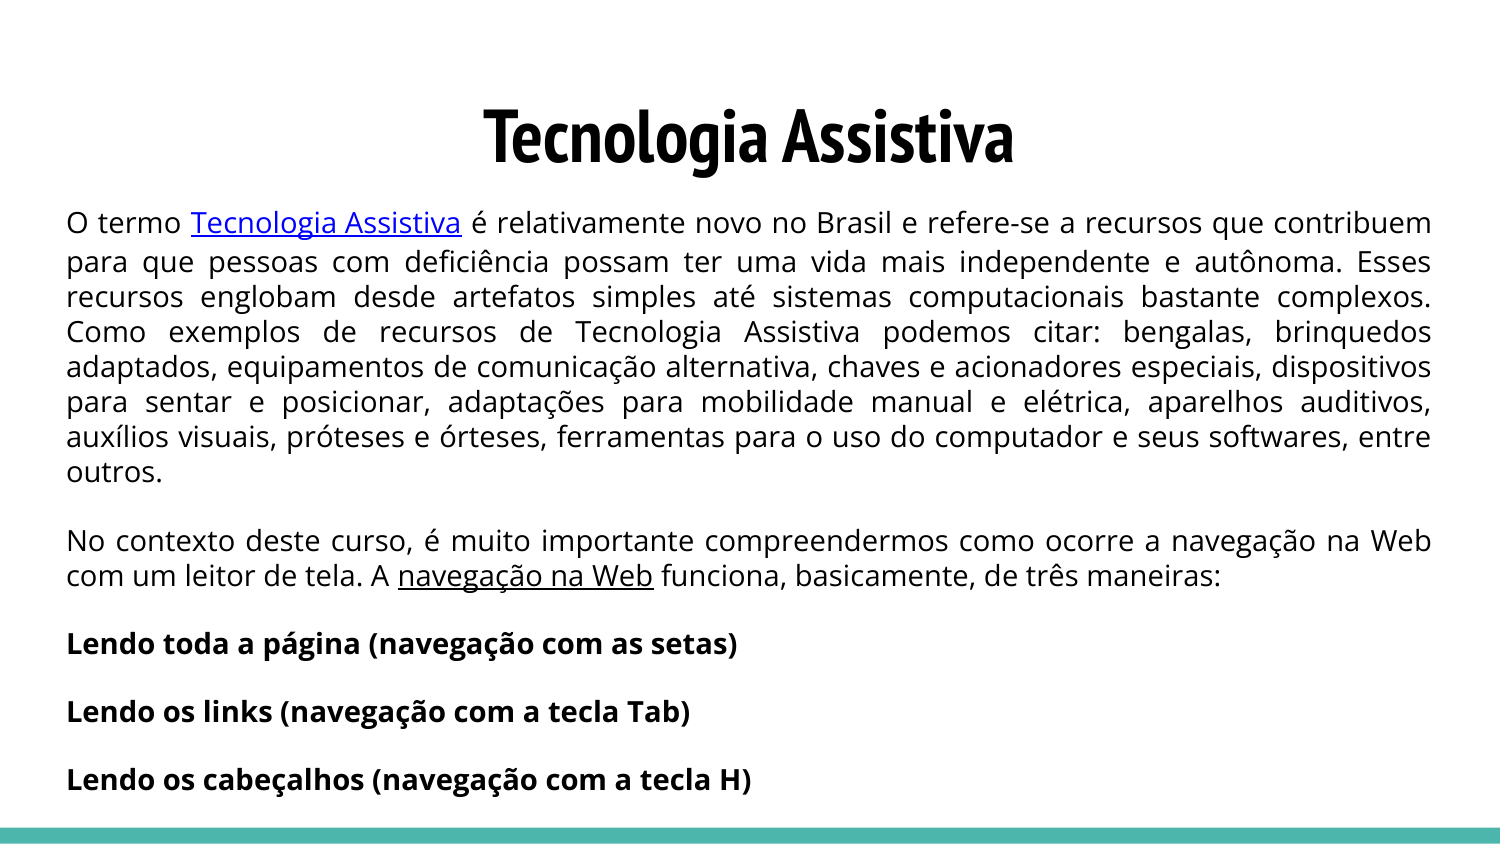

# Tecnologia Assistiva
O termo Tecnologia Assistiva é relativamente novo no Brasil e refere-se a recursos que contribuem para que pessoas com deficiência possam ter uma vida mais independente e autônoma. Esses recursos englobam desde artefatos simples até sistemas computacionais bastante complexos. Como exemplos de recursos de Tecnologia Assistiva podemos citar: bengalas, brinquedos adaptados, equipamentos de comunicação alternativa, chaves e acionadores especiais, dispositivos para sentar e posicionar, adaptações para mobilidade manual e elétrica, aparelhos auditivos, auxílios visuais, próteses e órteses, ferramentas para o uso do computador e seus softwares, entre outros.
No contexto deste curso, é muito importante compreendermos como ocorre a navegação na Web com um leitor de tela. A navegação na Web funciona, basicamente, de três maneiras:
Lendo toda a página (navegação com as setas)
Lendo os links (navegação com a tecla Tab)
Lendo os cabeçalhos (navegação com a tecla H)